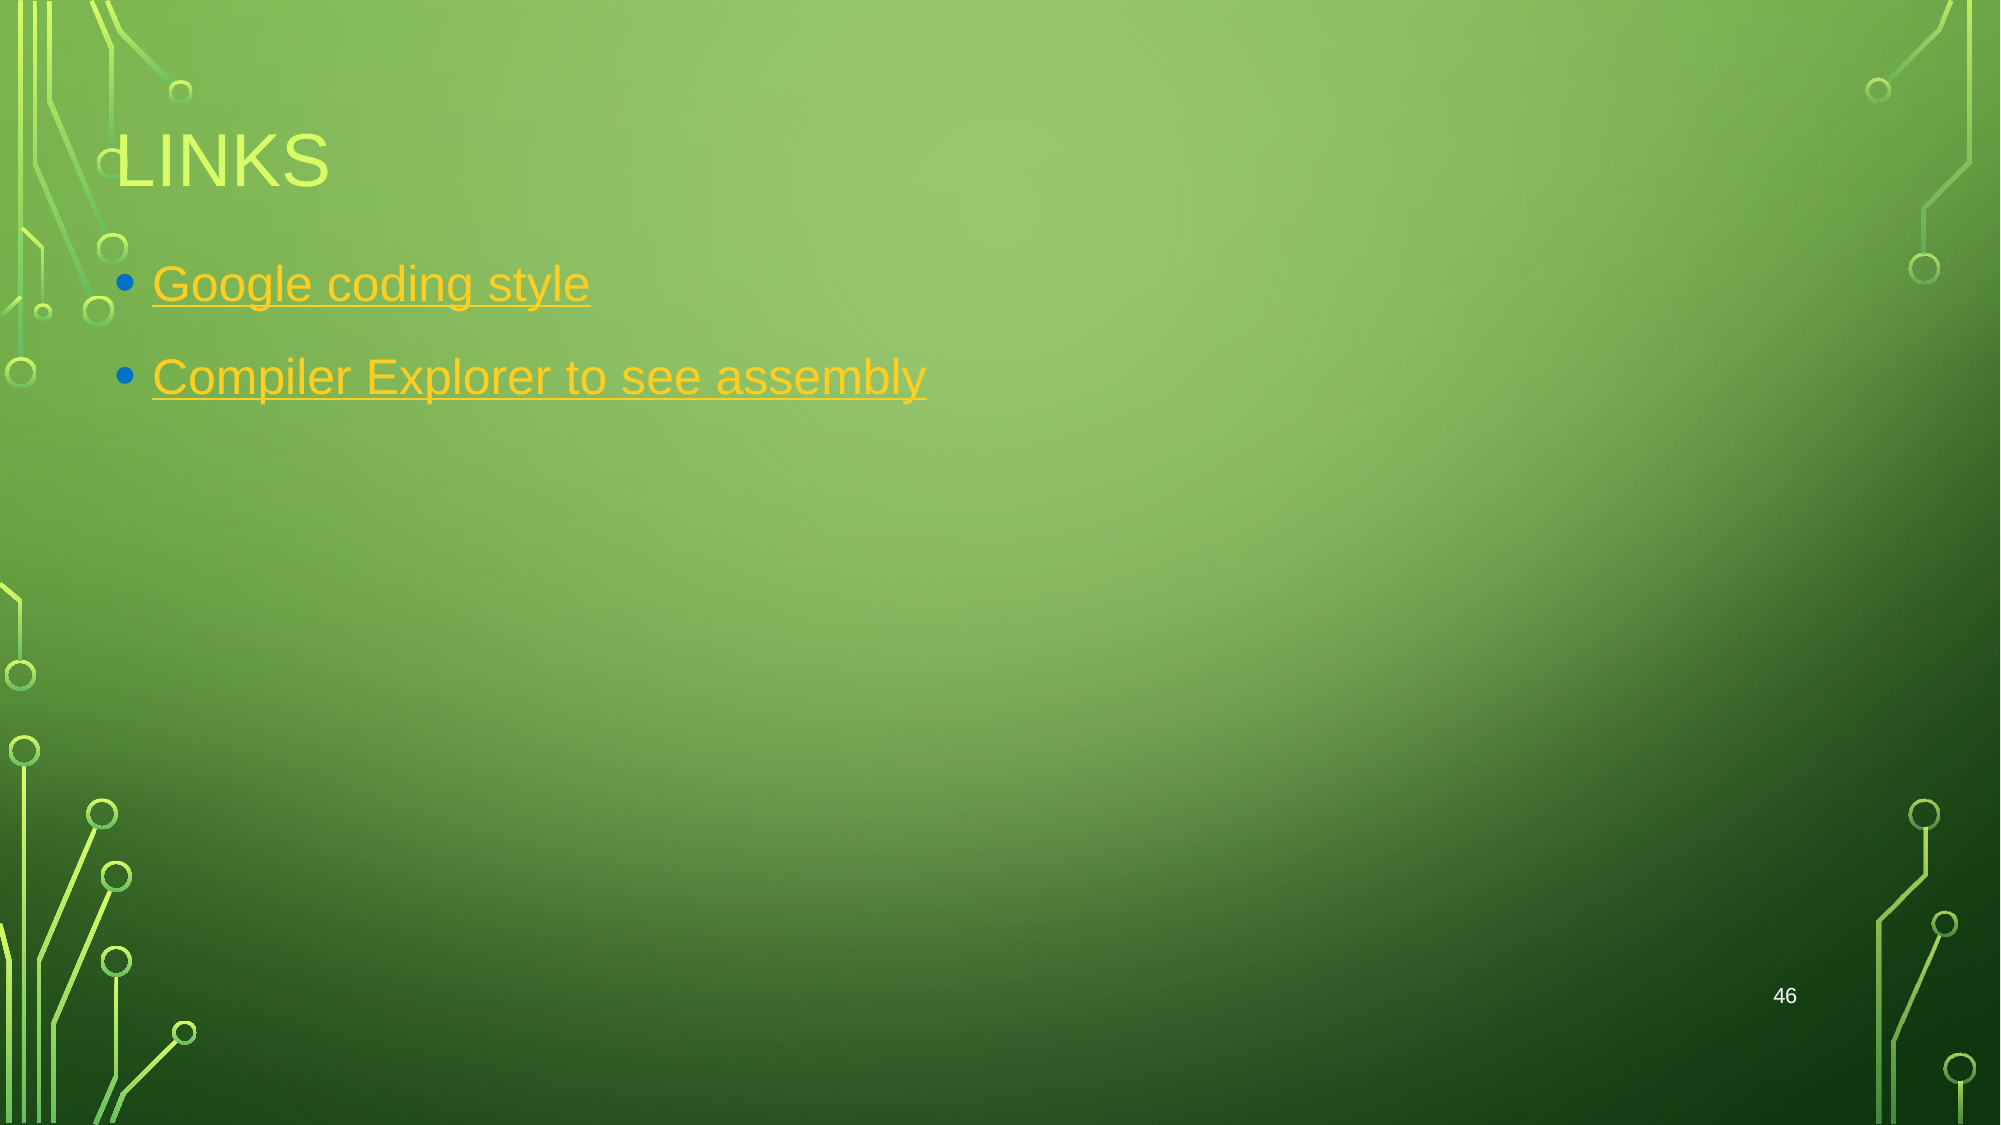

# Links
Google coding style
Compiler Explorer to see assembly
46